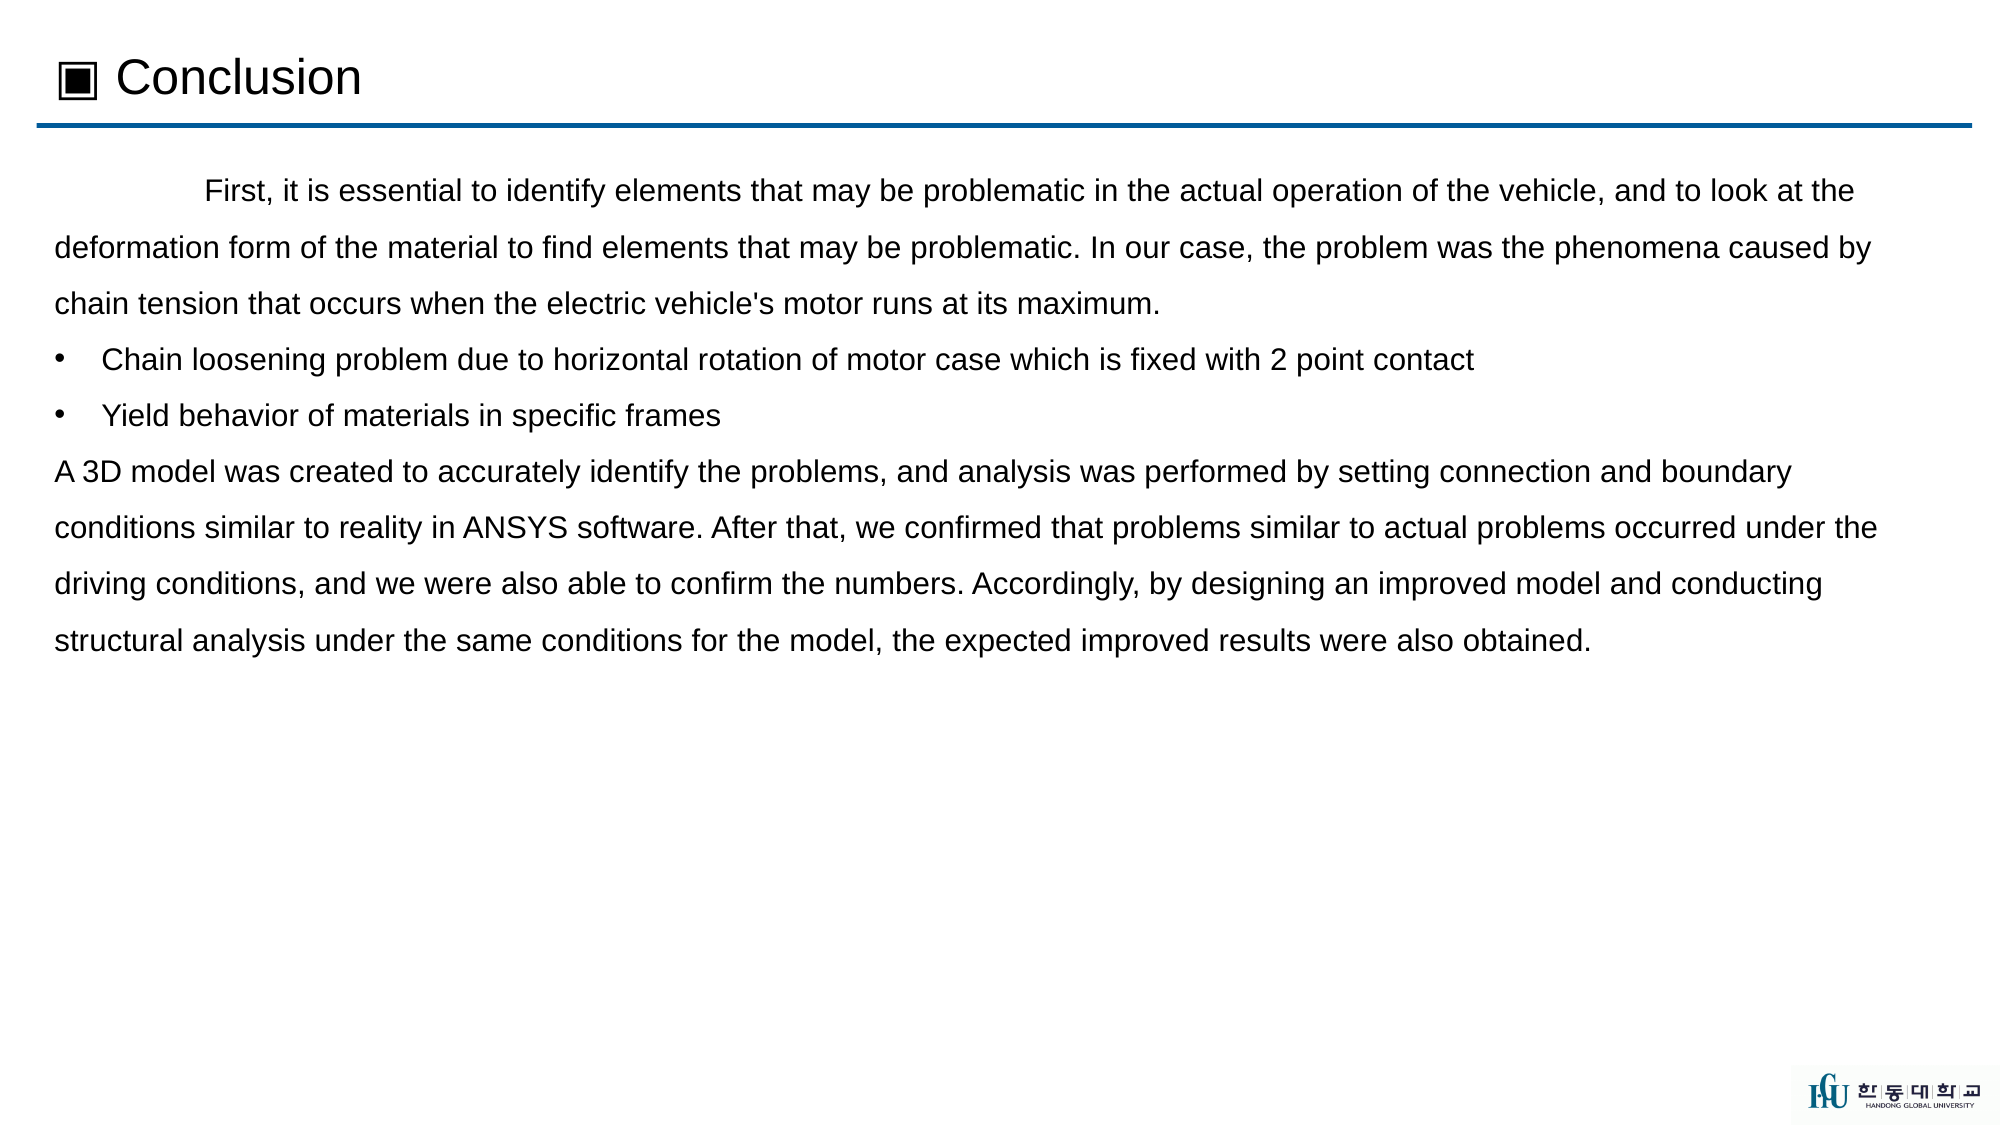

▣ Conclusion
	First, it is essential to identify elements that may be problematic in the actual operation of the vehicle, and to look at the deformation form of the material to find elements that may be problematic. In our case, the problem was the phenomena caused by chain tension that occurs when the electric vehicle's motor runs at its maximum.
Chain loosening problem due to horizontal rotation of motor case which is fixed with 2 point contact
Yield behavior of materials in specific frames
A 3D model was created to accurately identify the problems, and analysis was performed by setting connection and boundary conditions similar to reality in ANSYS software. After that, we confirmed that problems similar to actual problems occurred under the driving conditions, and we were also able to confirm the numbers. Accordingly, by designing an improved model and conducting structural analysis under the same conditions for the model, the expected improved results were also obtained.